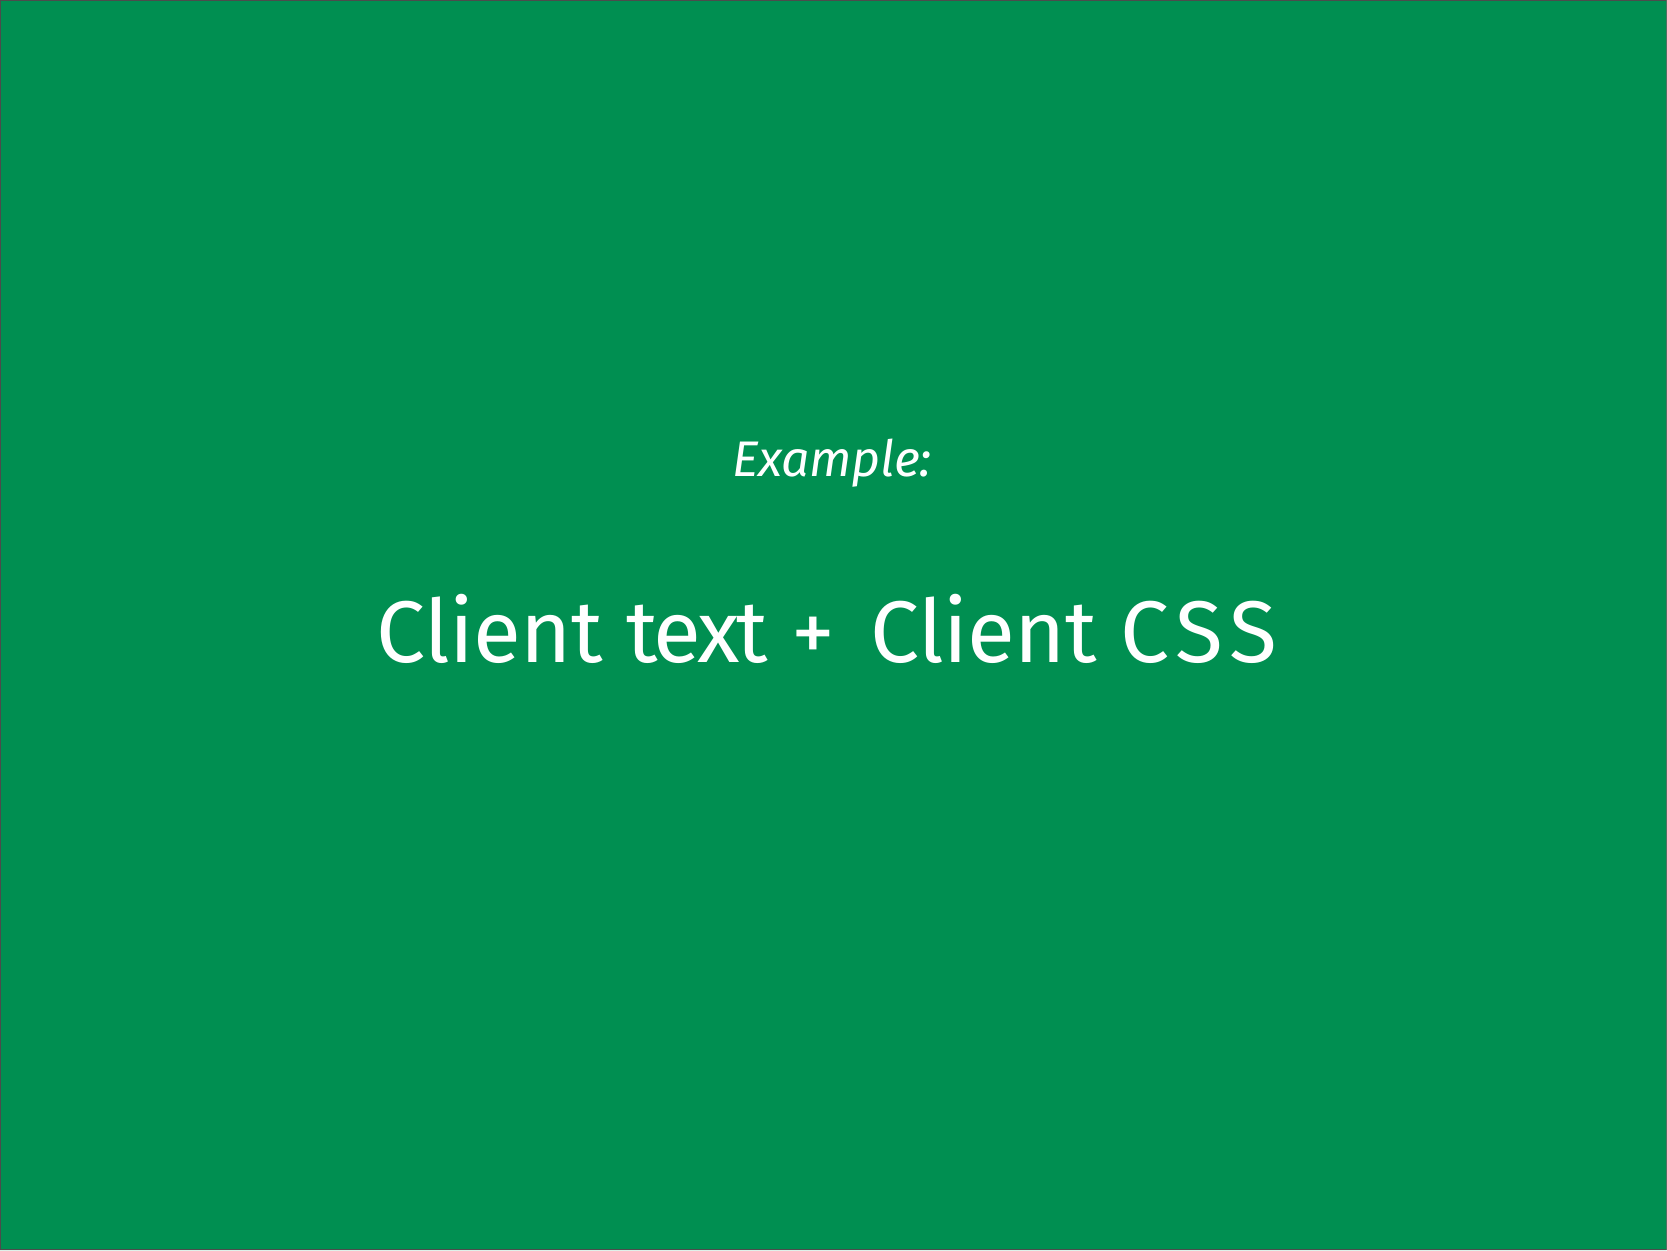

# Example:
Client text + Client CSS